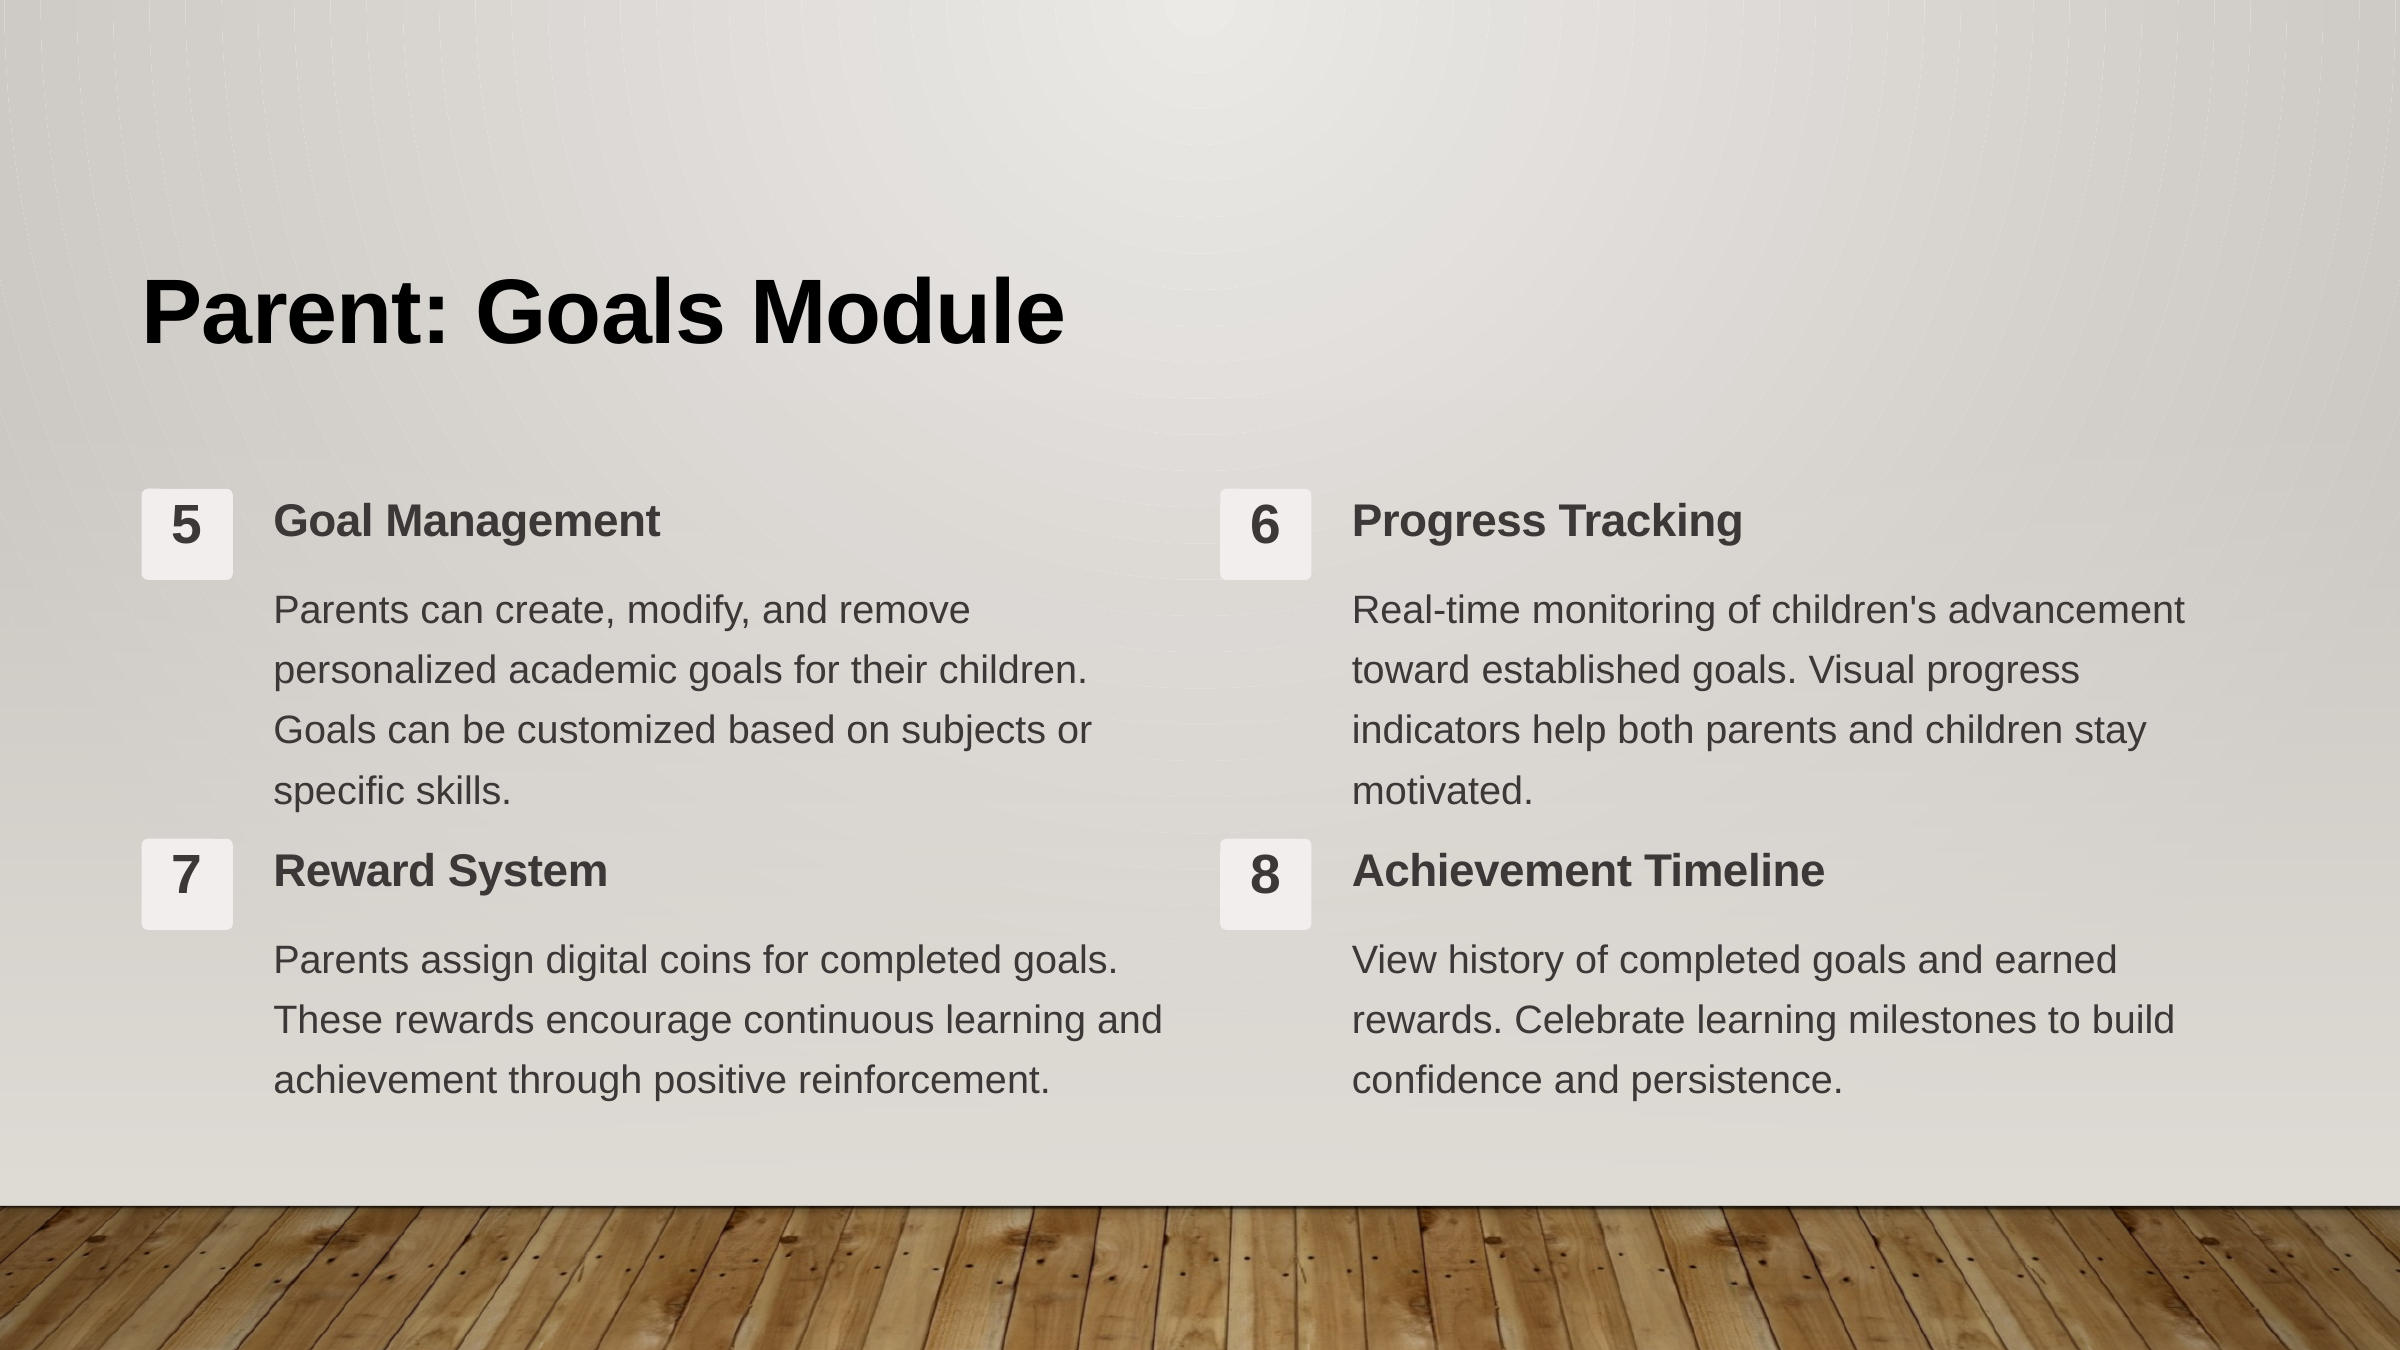

Parent: Goals Module

Goal Management

Progress Tracking
5
6
Parents can create, modify, and remove personalized academic goals for their children. Goals can be customized based on subjects or specific skills.
Real-time monitoring of children's advancement toward established goals. Visual progress indicators help both parents and children stay motivated.

Reward System

Achievement Timeline
7
8
Parents assign digital coins for completed goals. These rewards encourage continuous learning and achievement through positive reinforcement.
View history of completed goals and earned rewards. Celebrate learning milestones to build confidence and persistence.